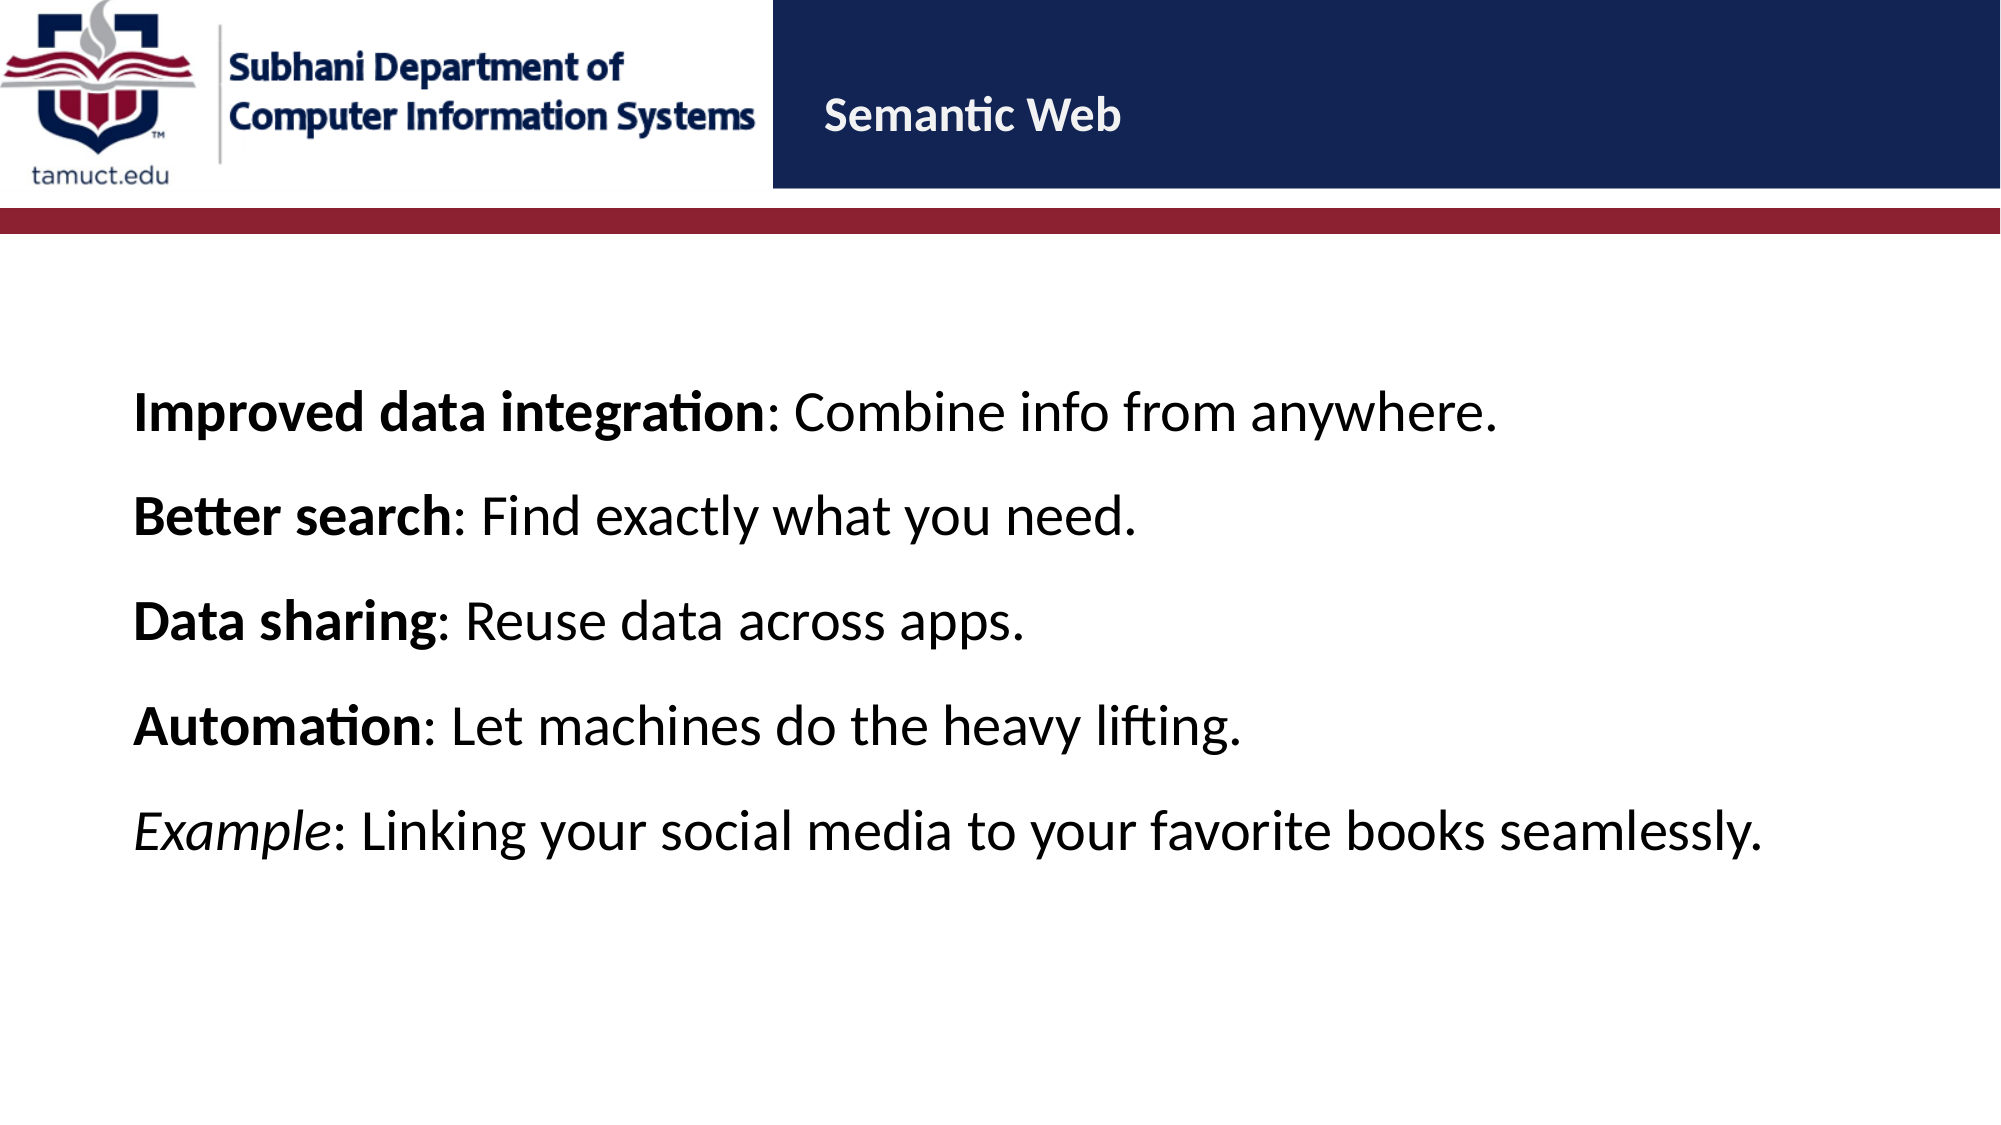

# Semantic Web
Improved data integration: Combine info from anywhere.
Better search: Find exactly what you need.
Data sharing: Reuse data across apps.
Automation: Let machines do the heavy lifting.
Example: Linking your social media to your favorite books seamlessly.